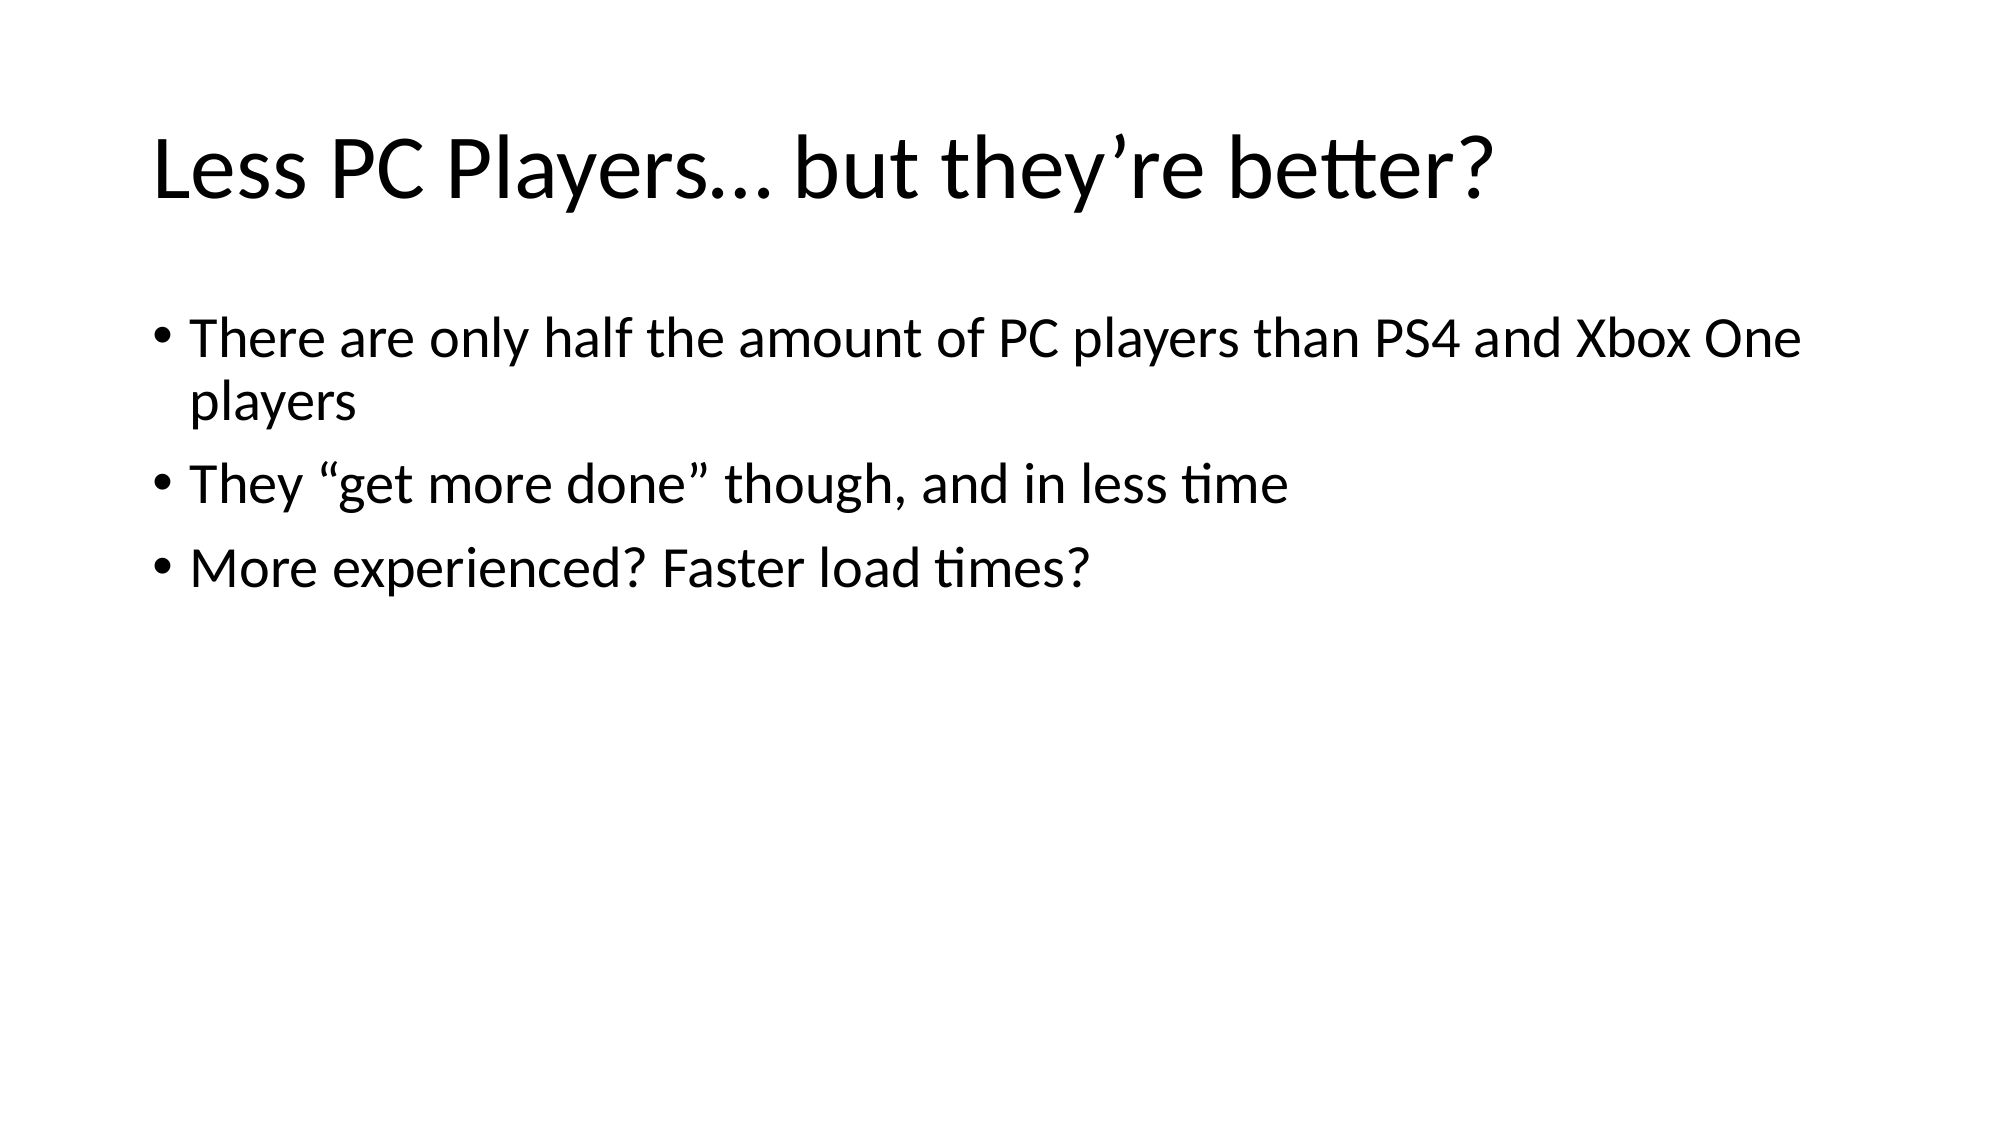

# Less PC Players… but they’re better?
There are only half the amount of PC players than PS4 and Xbox One players
They “get more done” though, and in less time
More experienced? Faster load times?